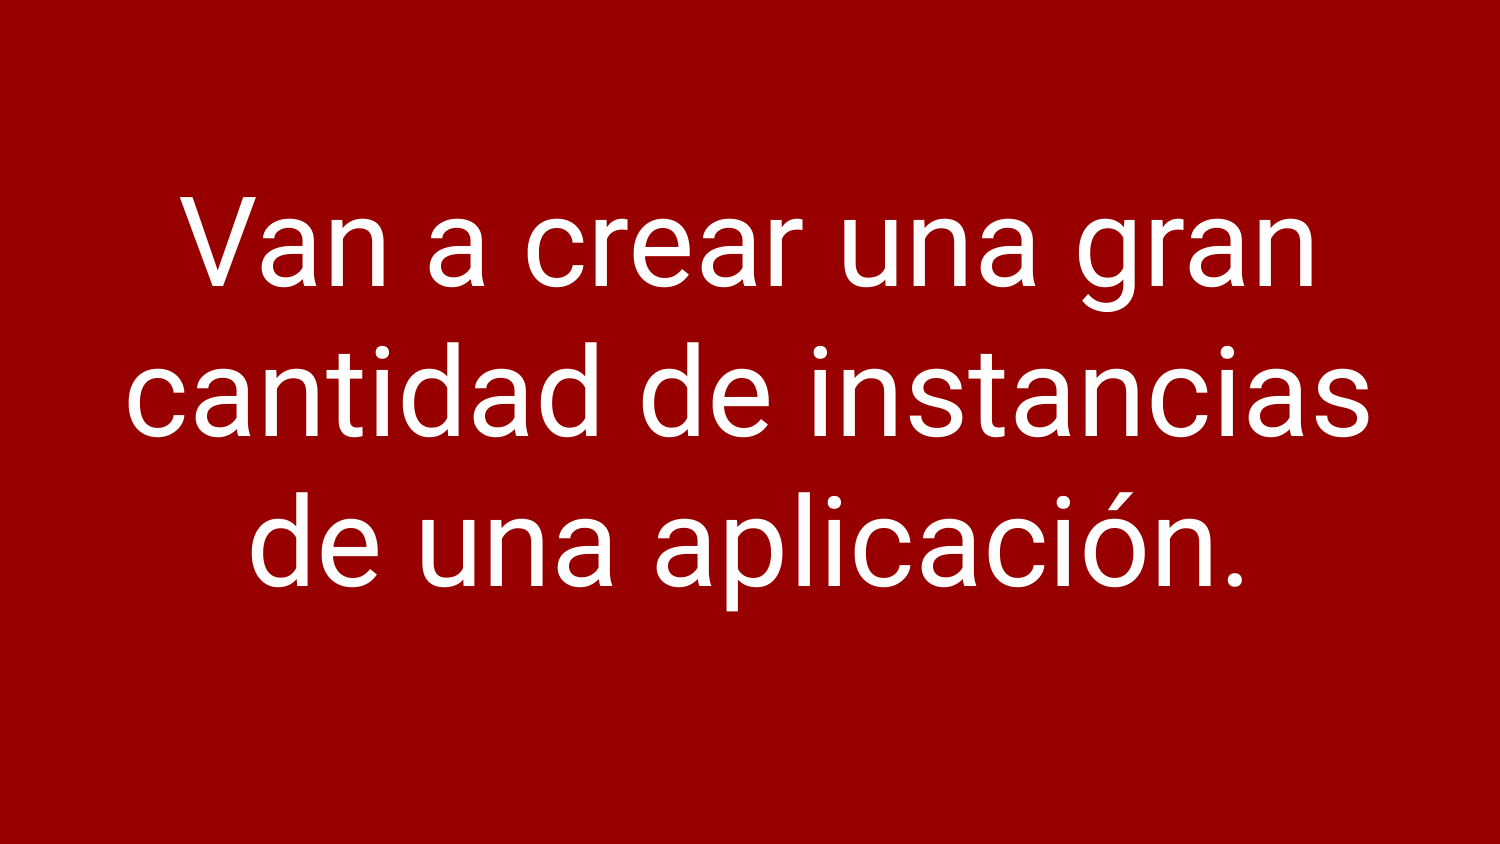

# Van a crear una gran cantidad de instancias de una aplicación.